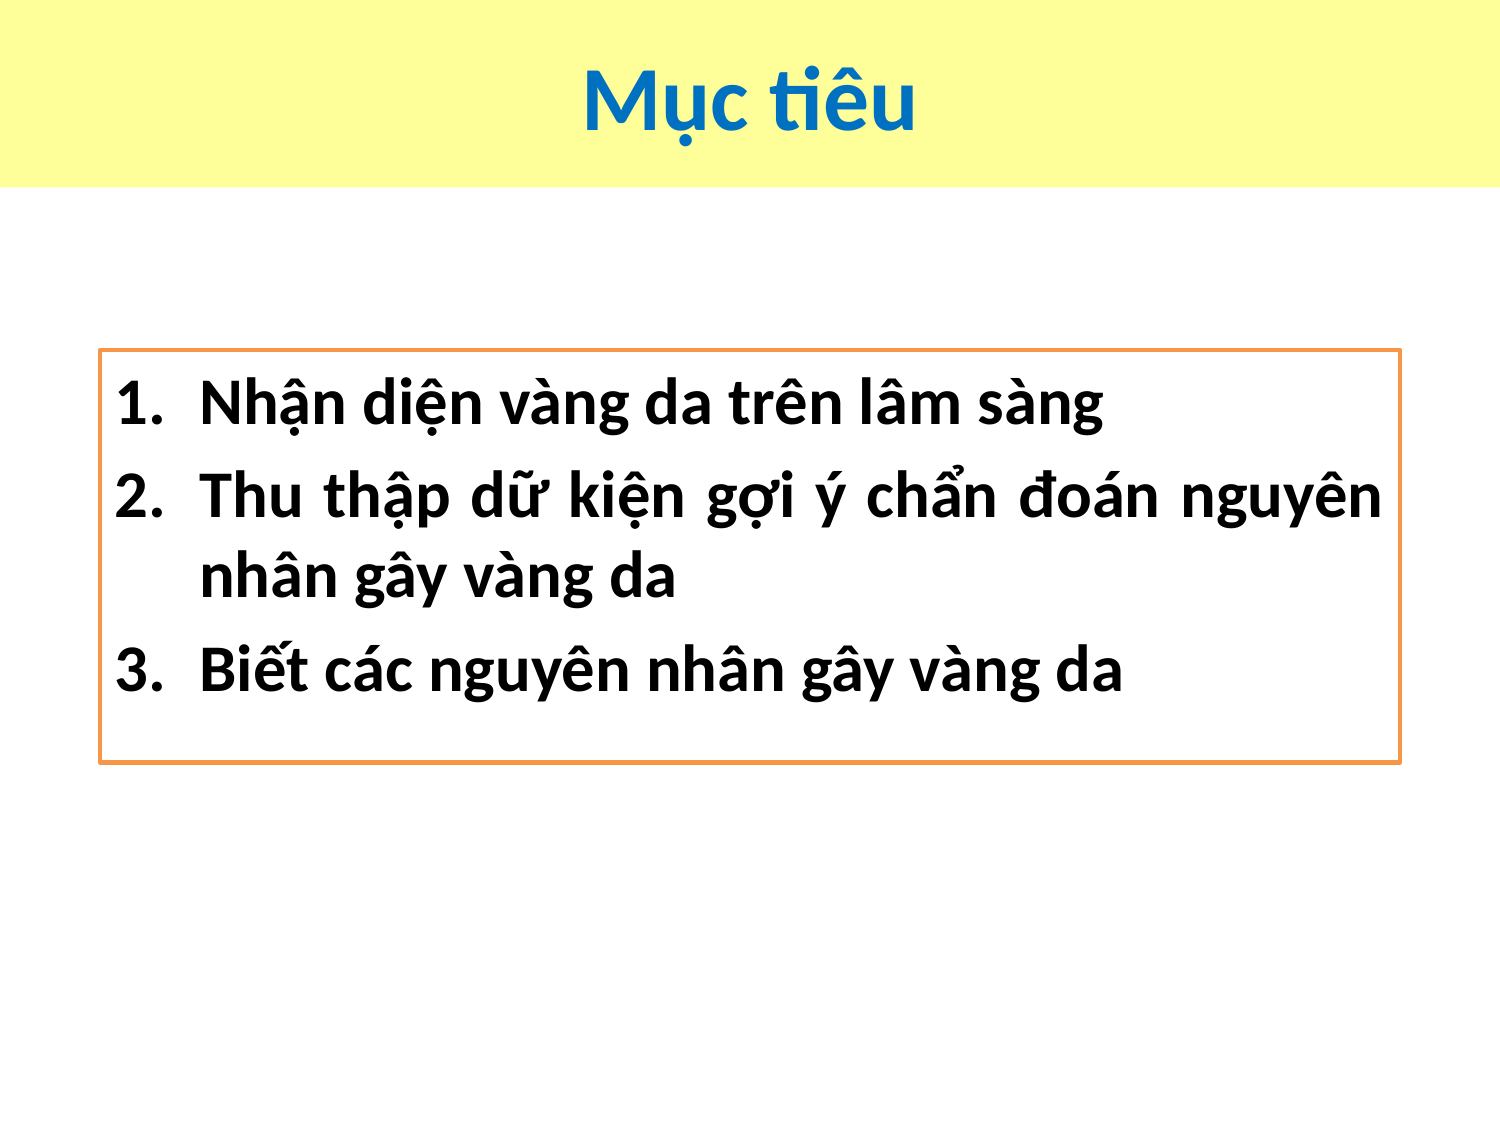

# Mục tiêu
Nhận diện vàng da trên lâm sàng
Thu thập dữ kiện gợi ý chẩn đoán nguyên nhân gây vàng da
Biết các nguyên nhân gây vàng da